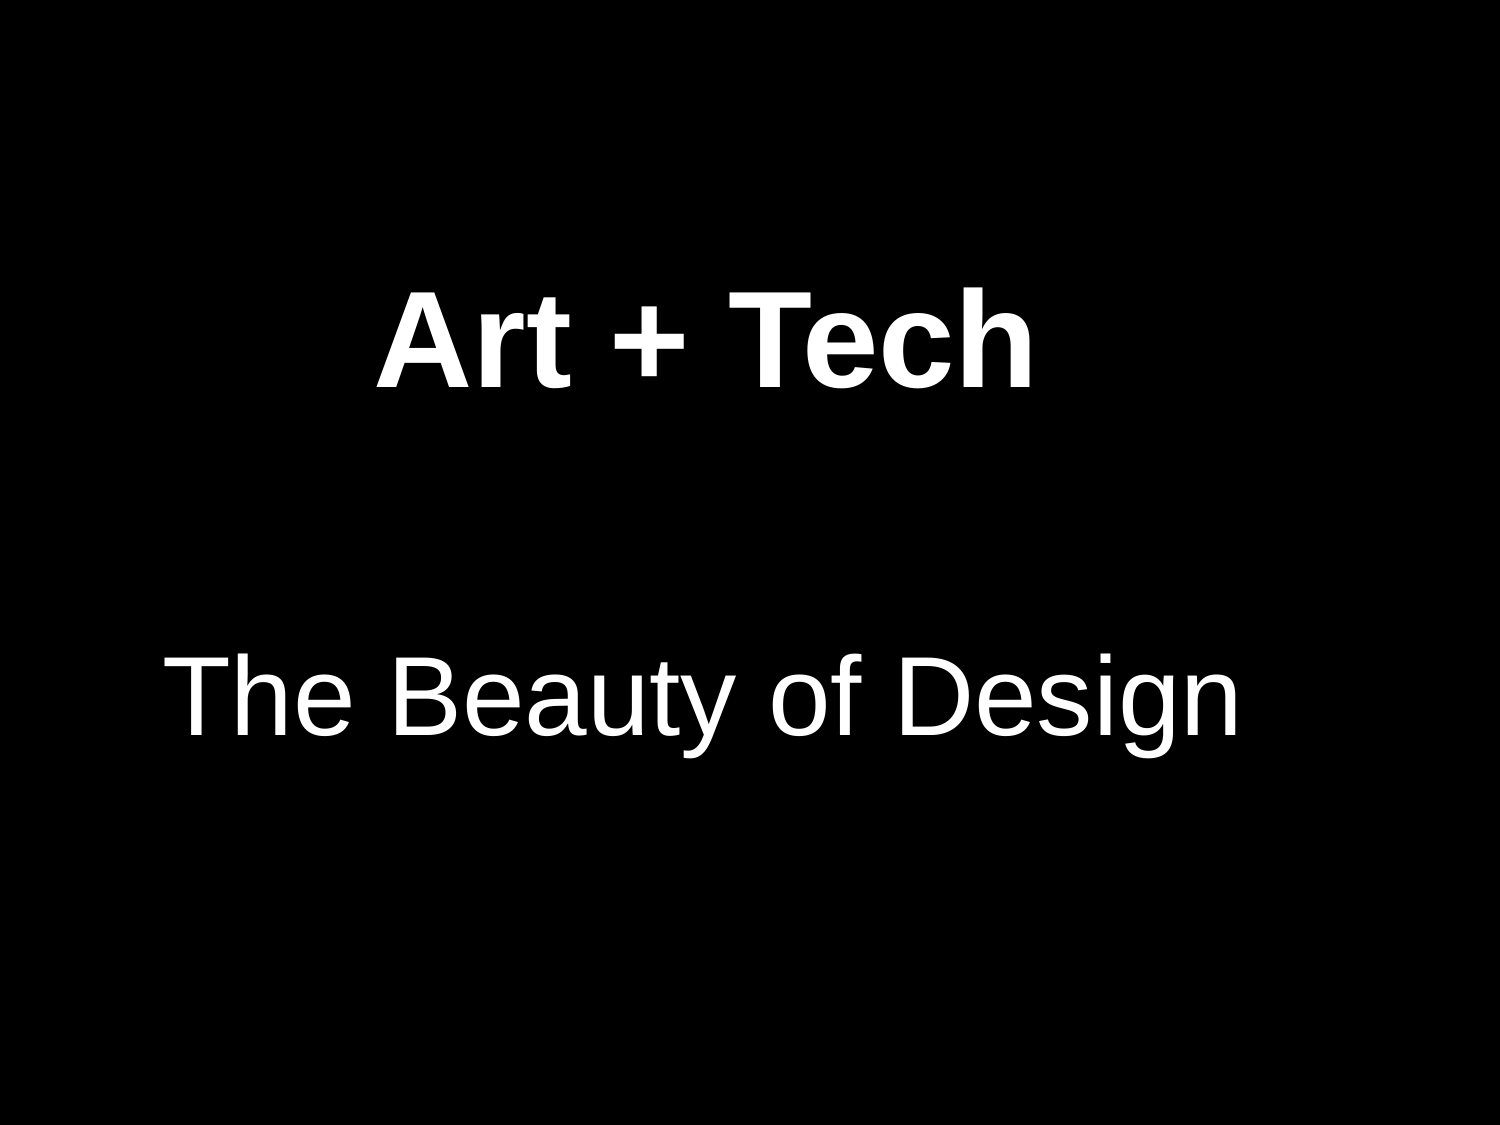

Art + Tech

The Beauty of Design